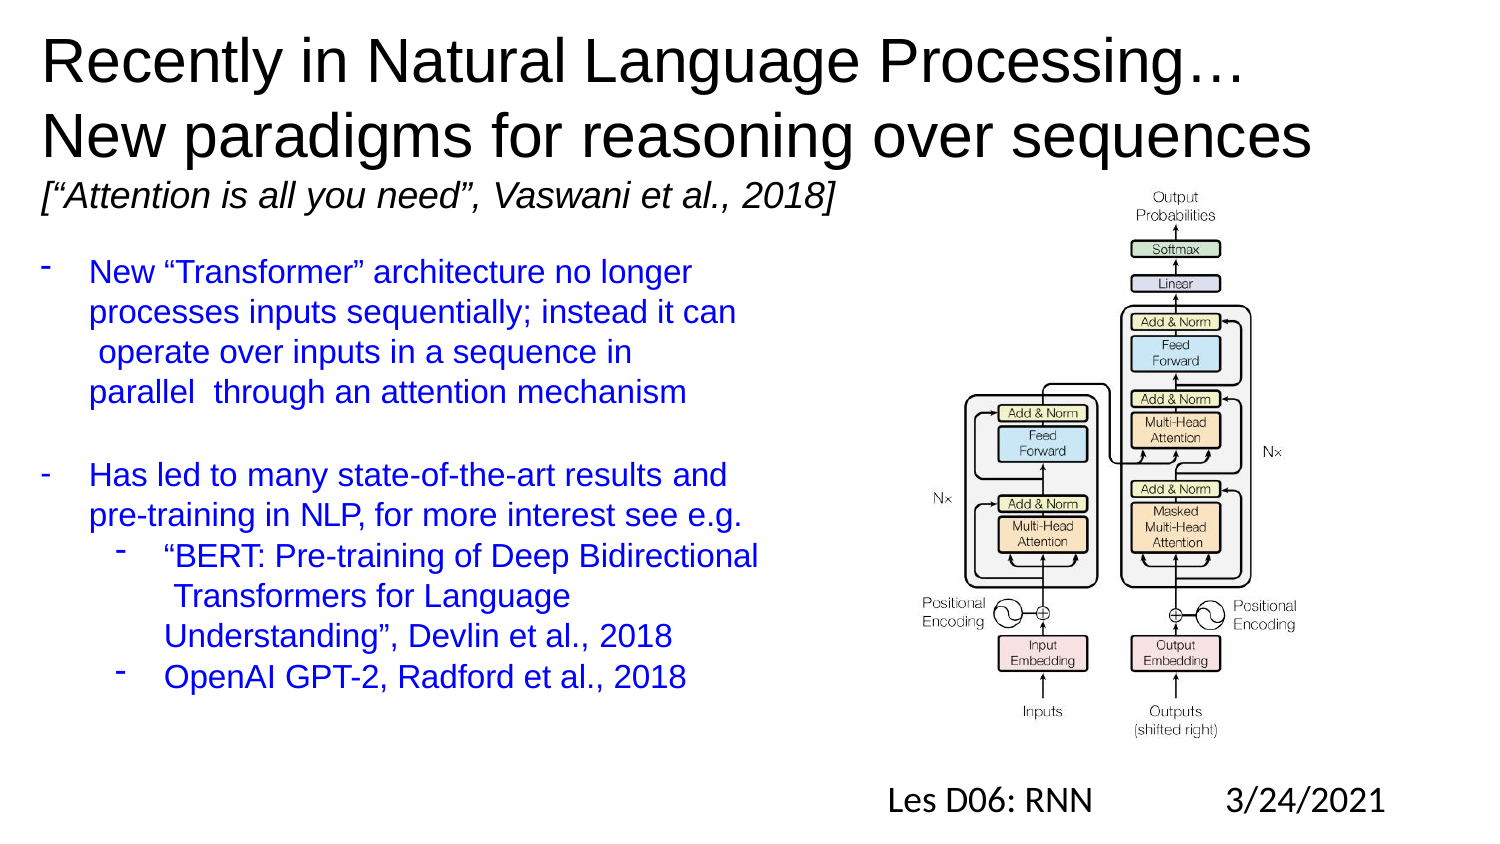

# Recently in Natural Language Processing…  New paradigms for reasoning over sequences
[“Attention is all you need”, Vaswani et al., 2018]
New “Transformer” architecture no longer  processes inputs sequentially; instead it can  operate over inputs in a sequence in parallel  through an attention mechanism

Has led to many state-of-the-art results and  pre-training in NLP, for more interest see e.g.
“BERT: Pre-training of Deep Bidirectional  Transformers for Language  Understanding”, Devlin et al., 2018
OpenAI GPT-2, Radford et al., 2018

Les D06: RNN
3/24/2021
Fei-Fei Li & Justin Johnson & Serena Yeung
126
Fei-Fei Li & Justin Johnson & Serena Yeung	Lecture 10 -	May 2, 2019